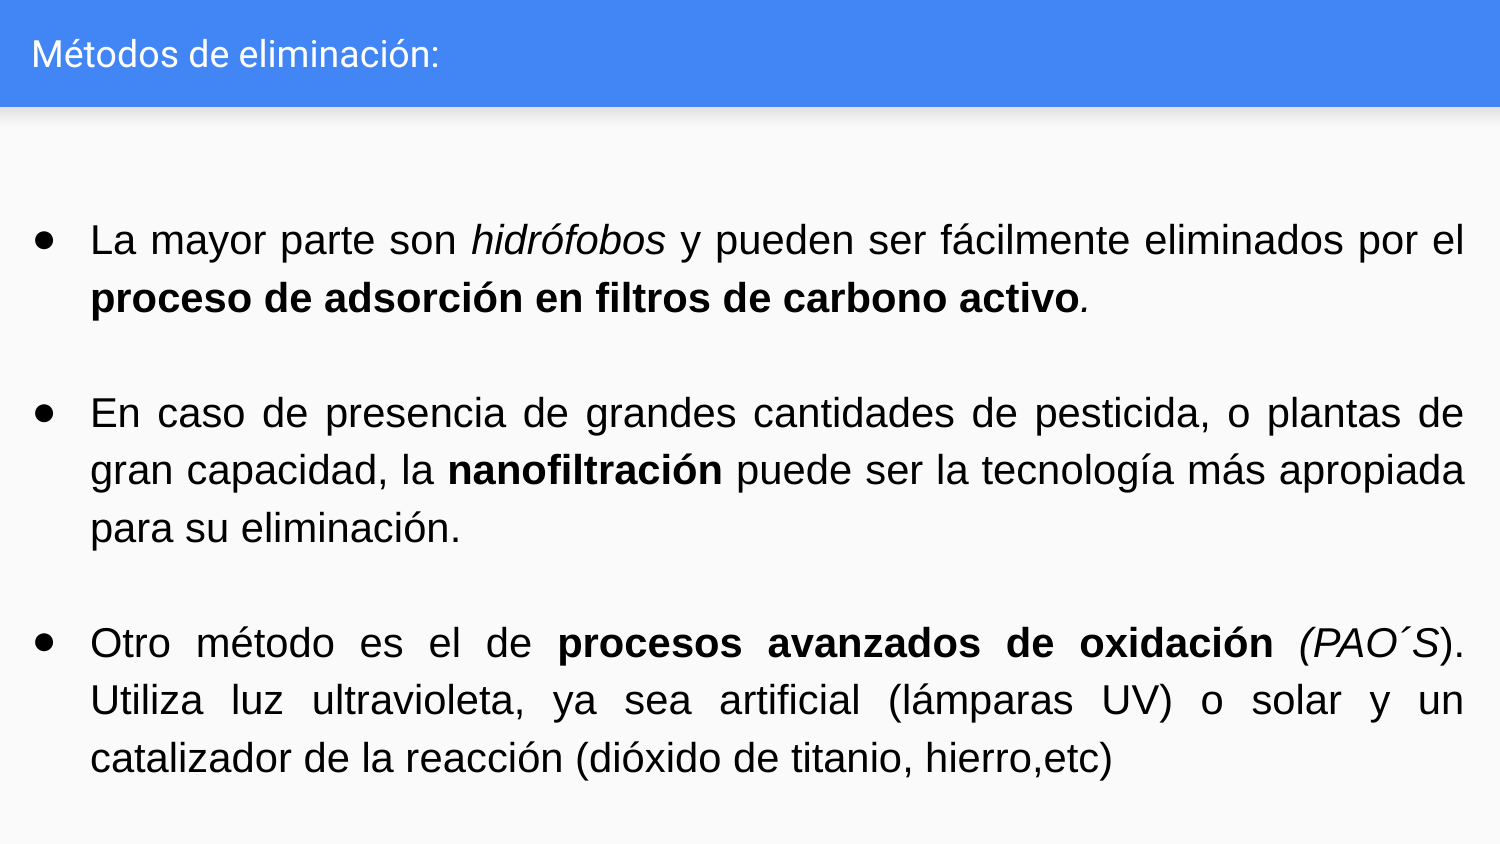

# Métodos de eliminación:
La mayor parte son hidrófobos y pueden ser fácilmente eliminados por el proceso de adsorción en filtros de carbono activo.

En caso de presencia de grandes cantidades de pesticida, o plantas de gran capacidad, la nanofiltración puede ser la tecnología más apropiada para su eliminación.

Otro método es el de procesos avanzados de oxidación (PAO´S). Utiliza luz ultravioleta, ya sea artificial (lámparas UV) o solar y un catalizador de la reacción (dióxido de titanio, hierro,etc)